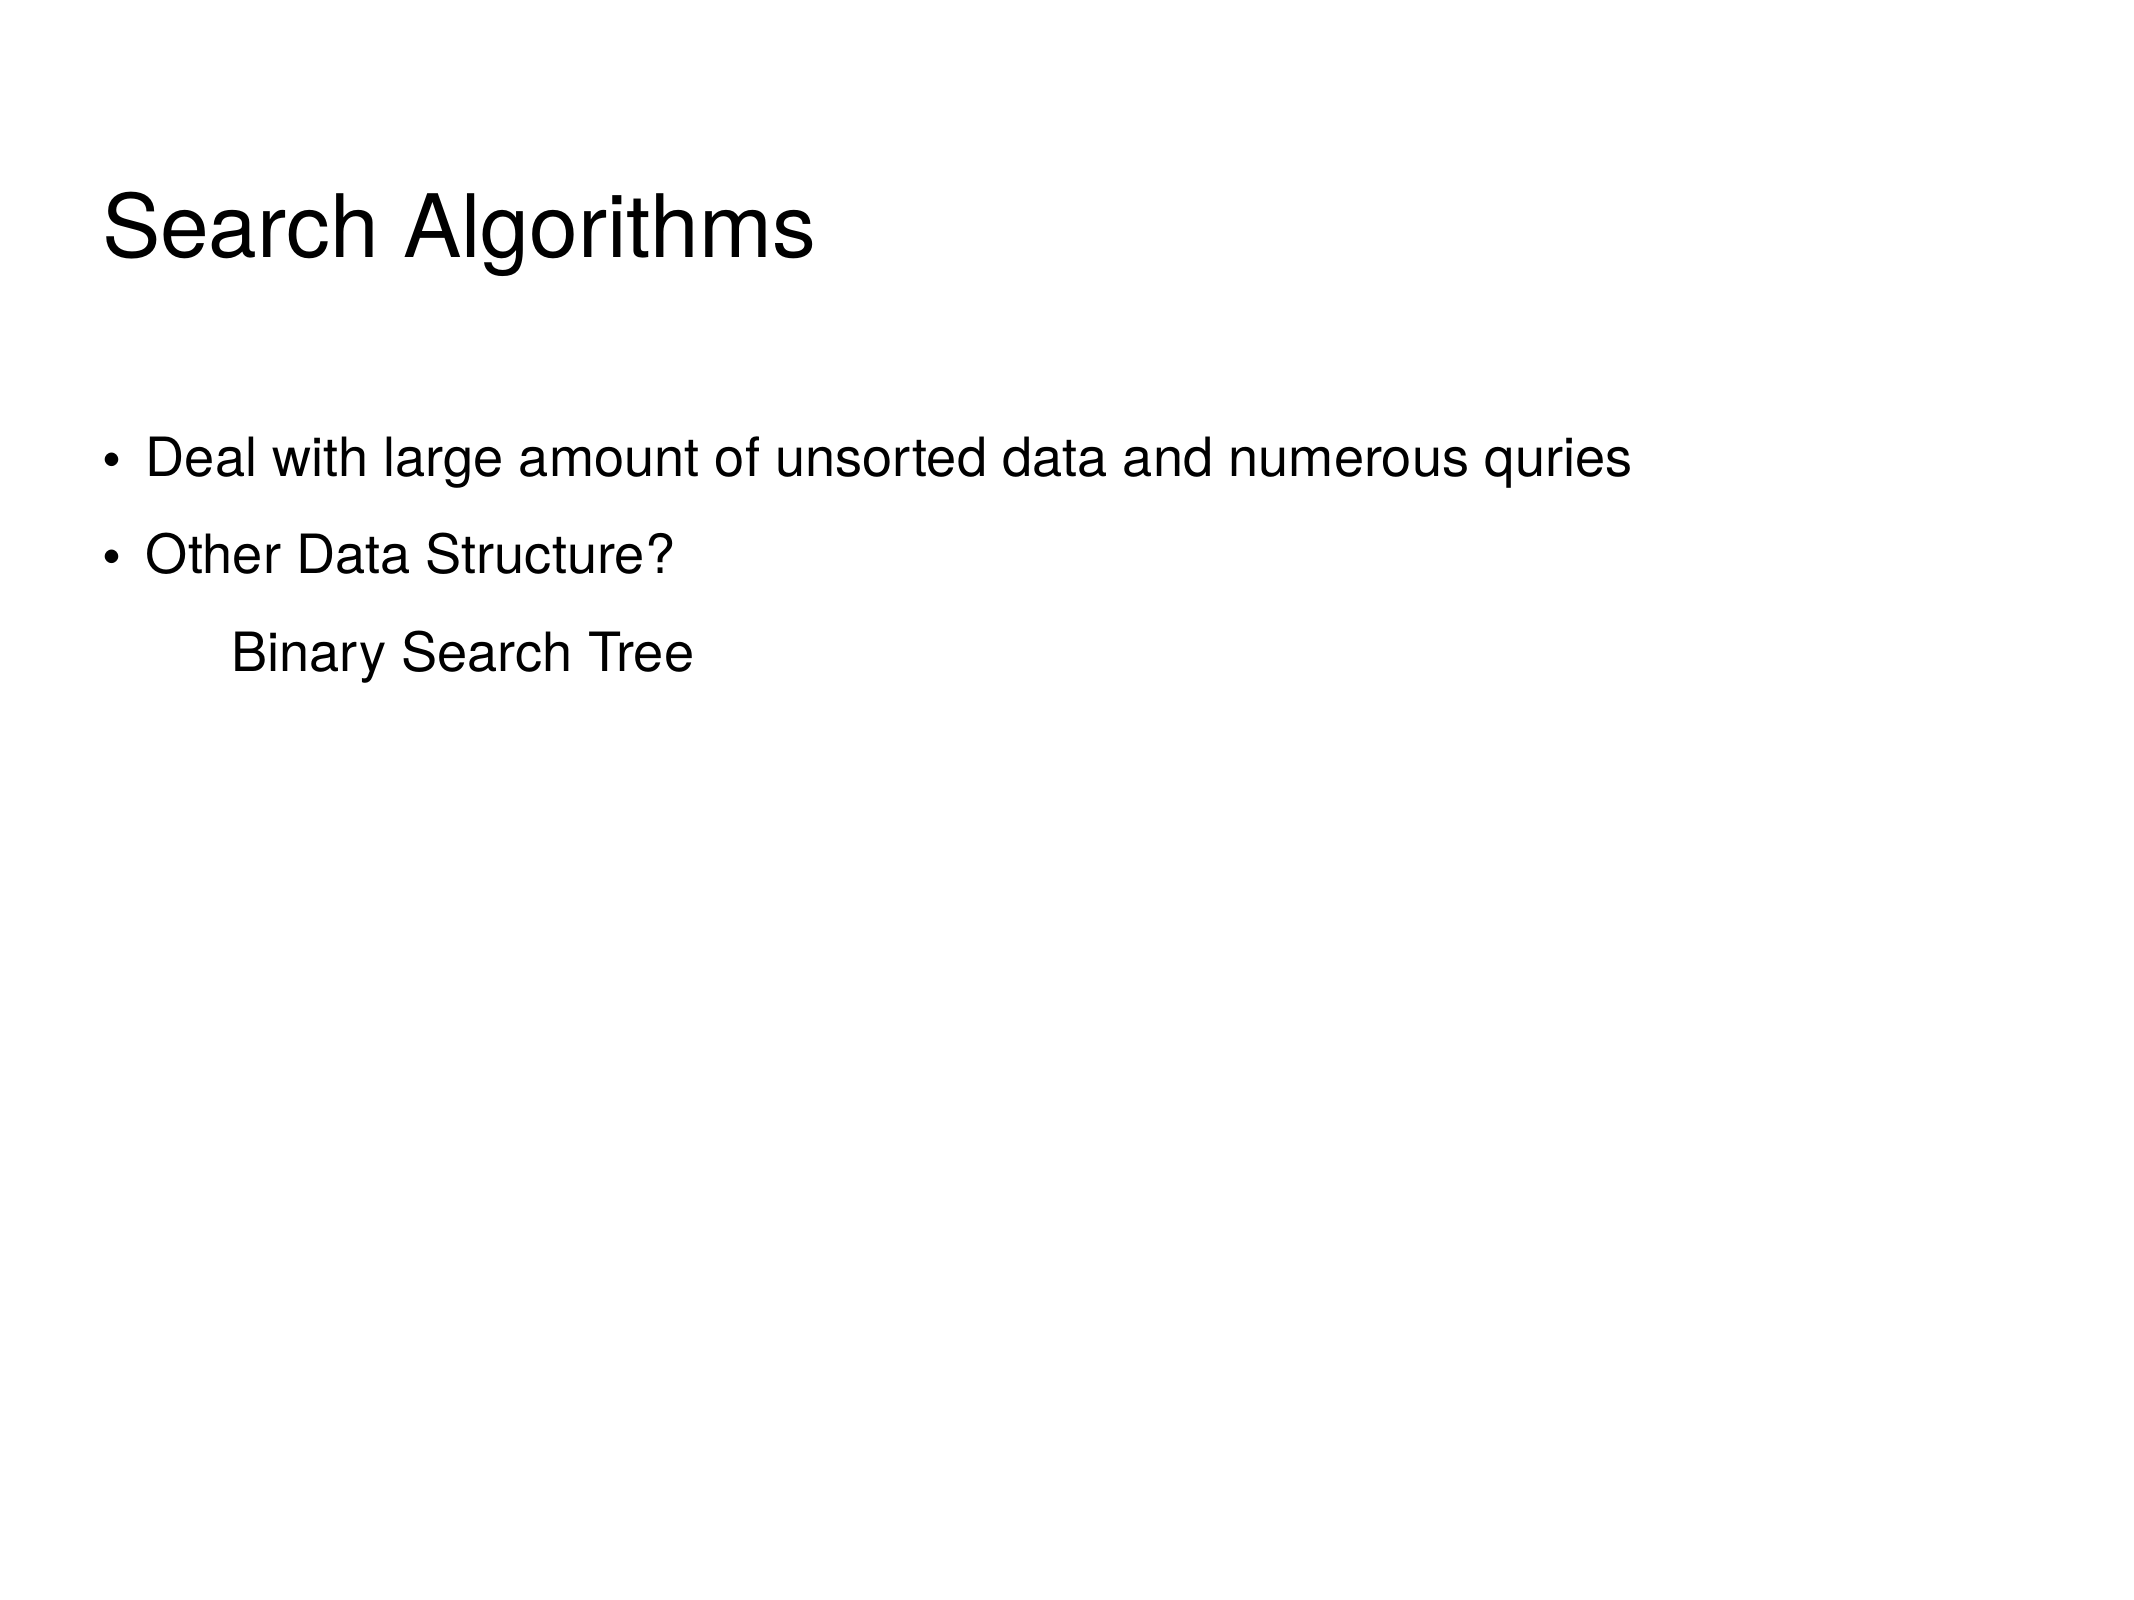

# Search Algorithms
Deal with large amount of unsorted data and numerous quries
Other Data Structure?
Binary Search Tree